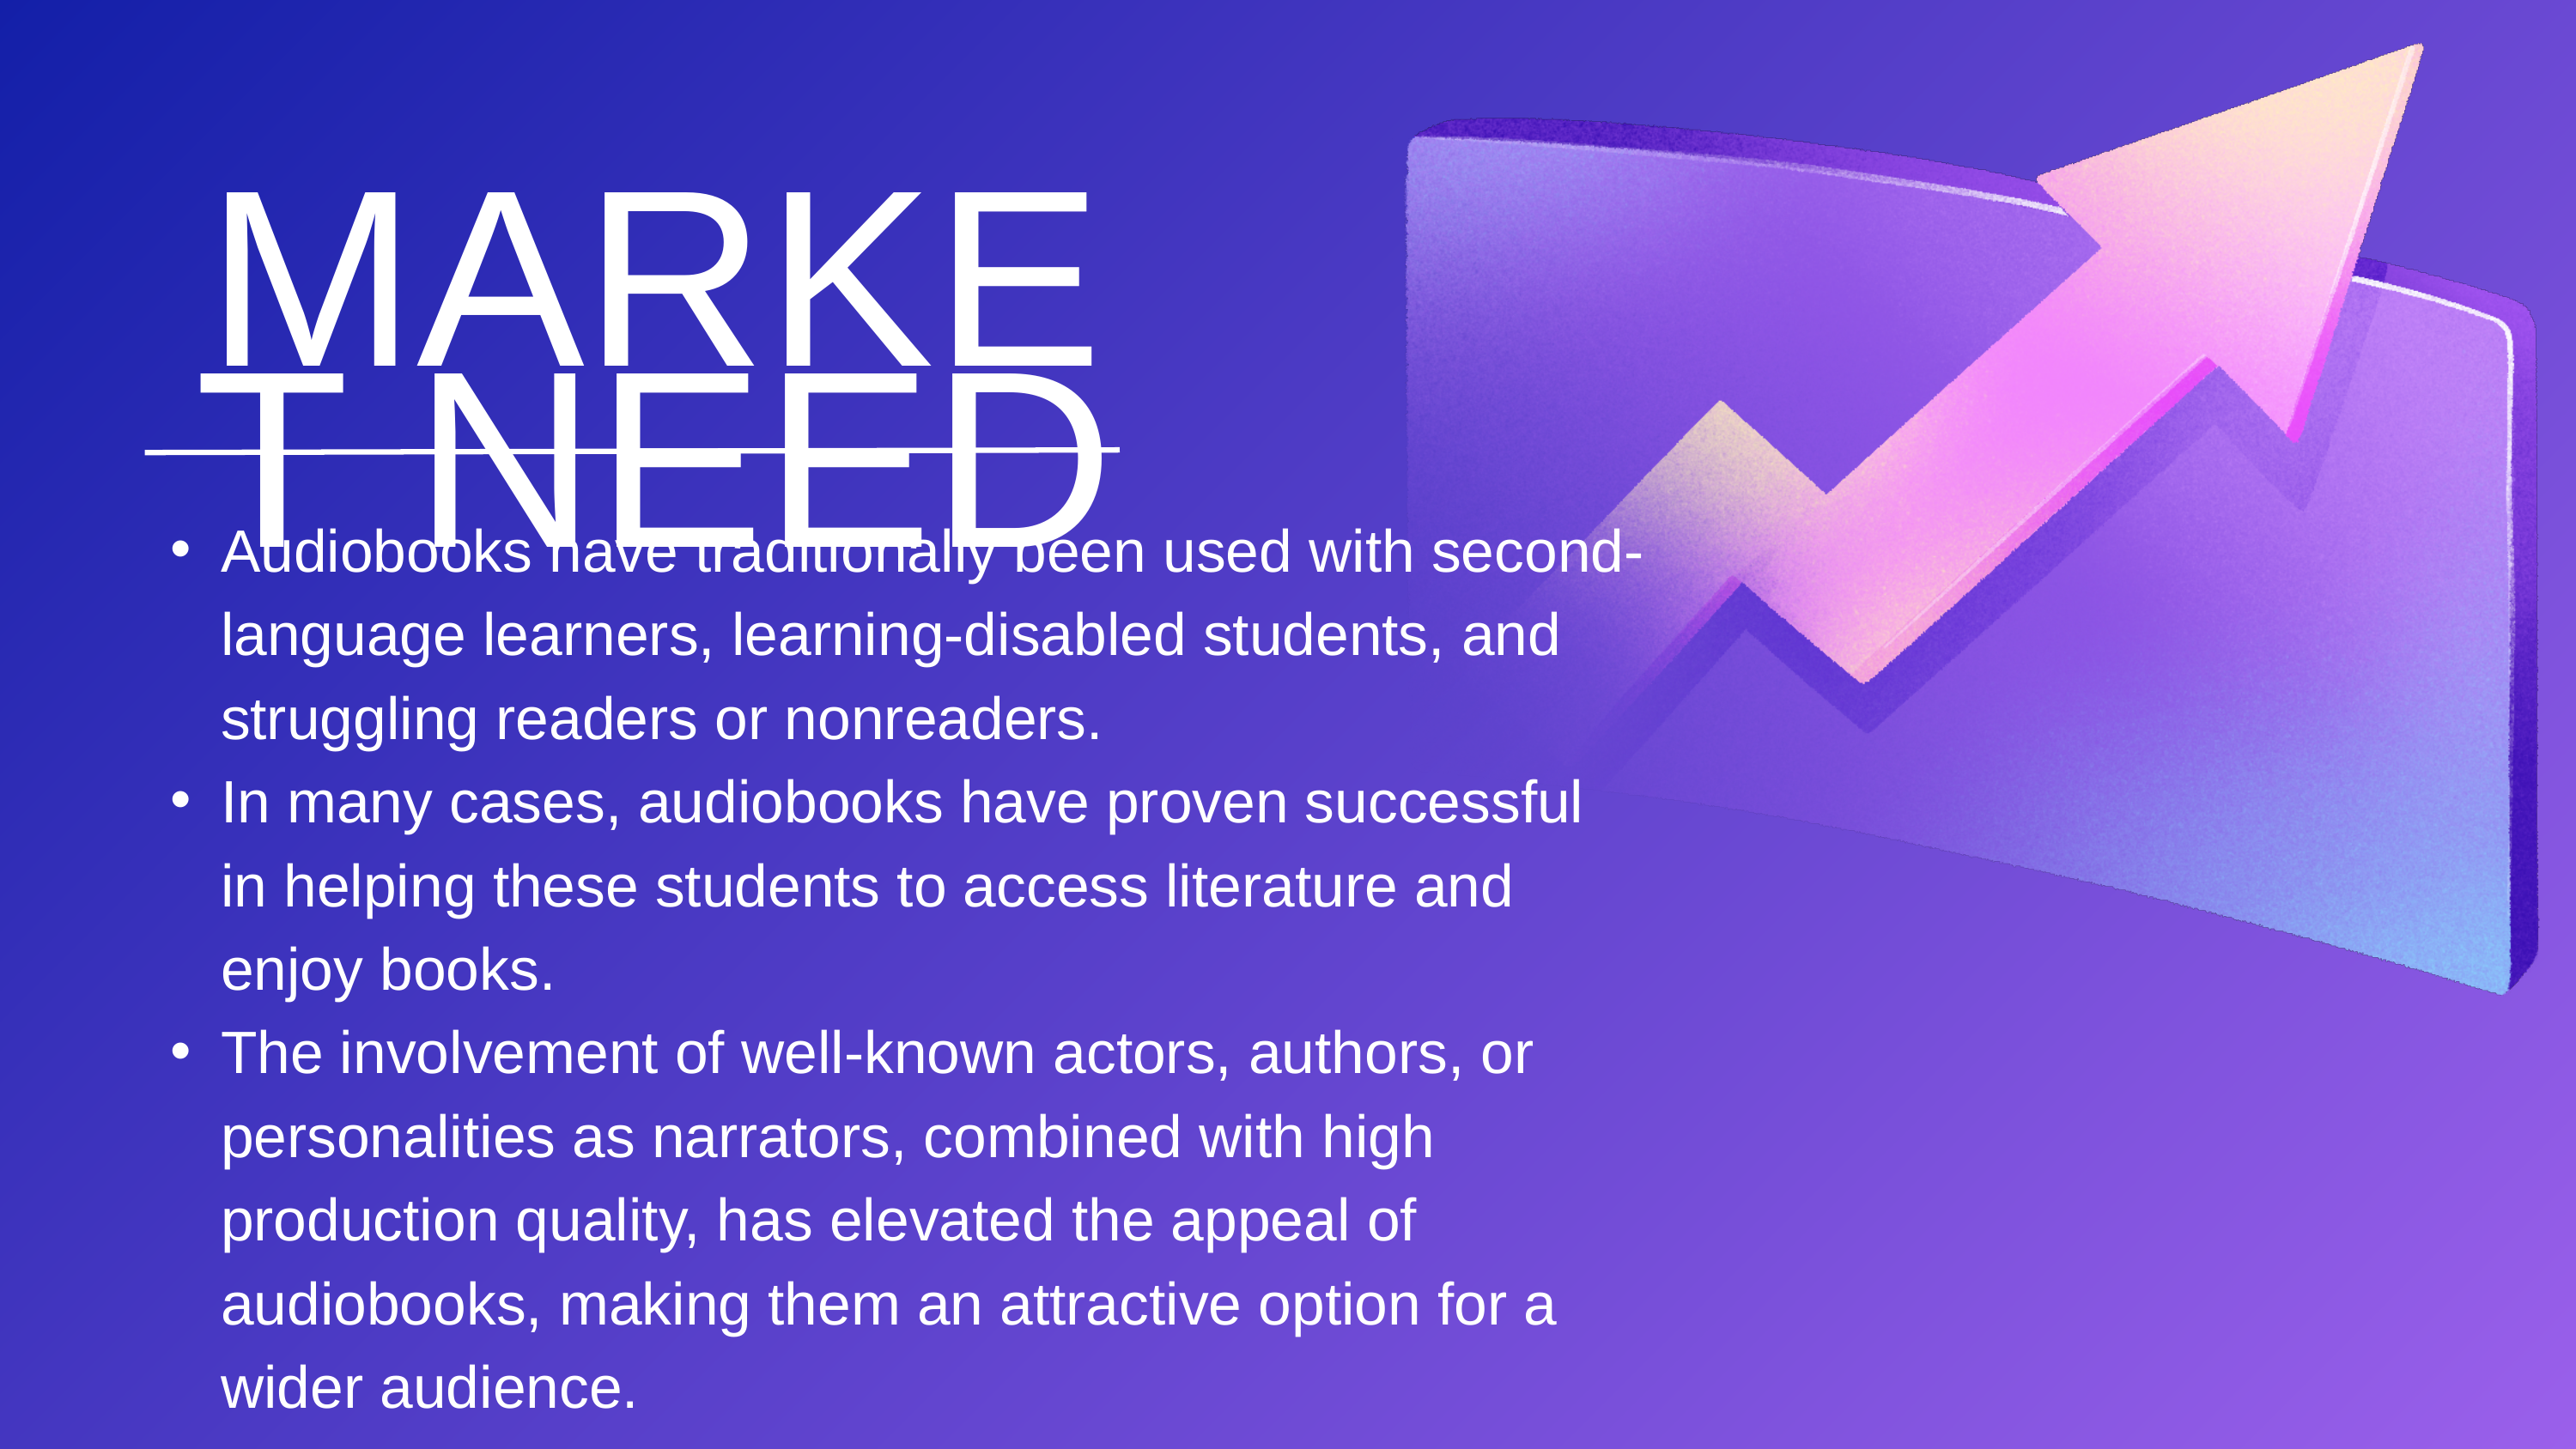

MARKET NEED

Audiobooks have traditionally been used with second-language learners, learning-disabled students, and struggling readers or nonreaders.
In many cases, audiobooks have proven successful in helping these students to access literature and enjoy books.
The involvement of well-known actors, authors, or personalities as narrators, combined with high production quality, has elevated the appeal of audiobooks, making them an attractive option for a wider audience.